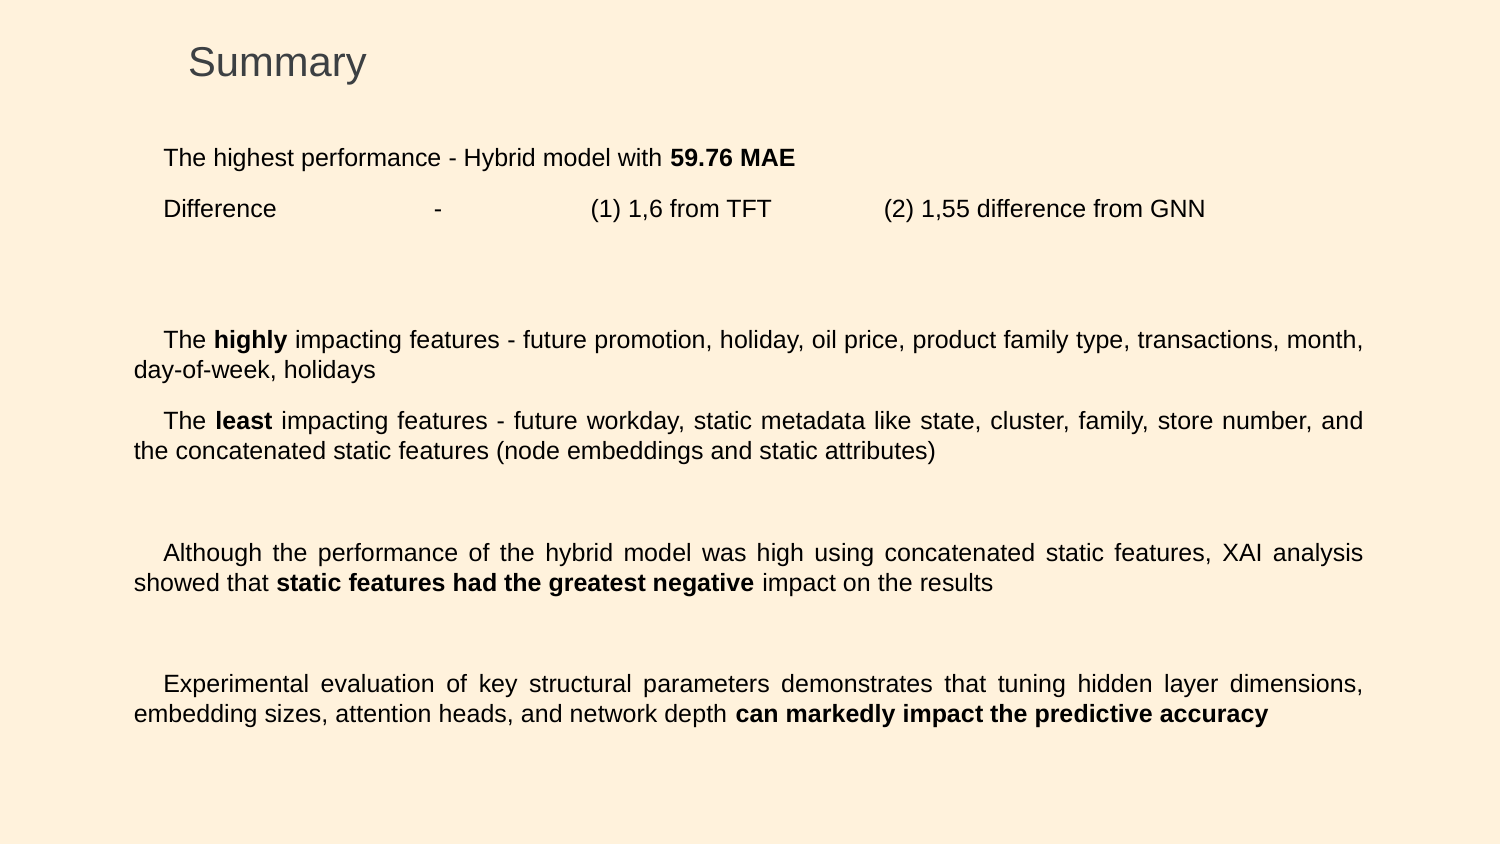

# Summary
The highest performance - Hybrid model with 59.76 MAE
Difference 	- 	 (1) 1,6 from TFT       	(2) 1,55 difference from GNN

The highly impacting features - future promotion, holiday, oil price, product family type, transactions, month, day-of-week, holidays
The least impacting features - future workday, static metadata like state, cluster, family, store number, and the concatenated static features (node embeddings and static attributes)

Although the performance of the hybrid model was high using concatenated static features, XAI analysis showed that static features had the greatest negative impact on the results

Experimental evaluation of key structural parameters demonstrates that tuning hidden layer dimensions, embedding sizes, attention heads, and network depth can markedly impact the predictive accuracy